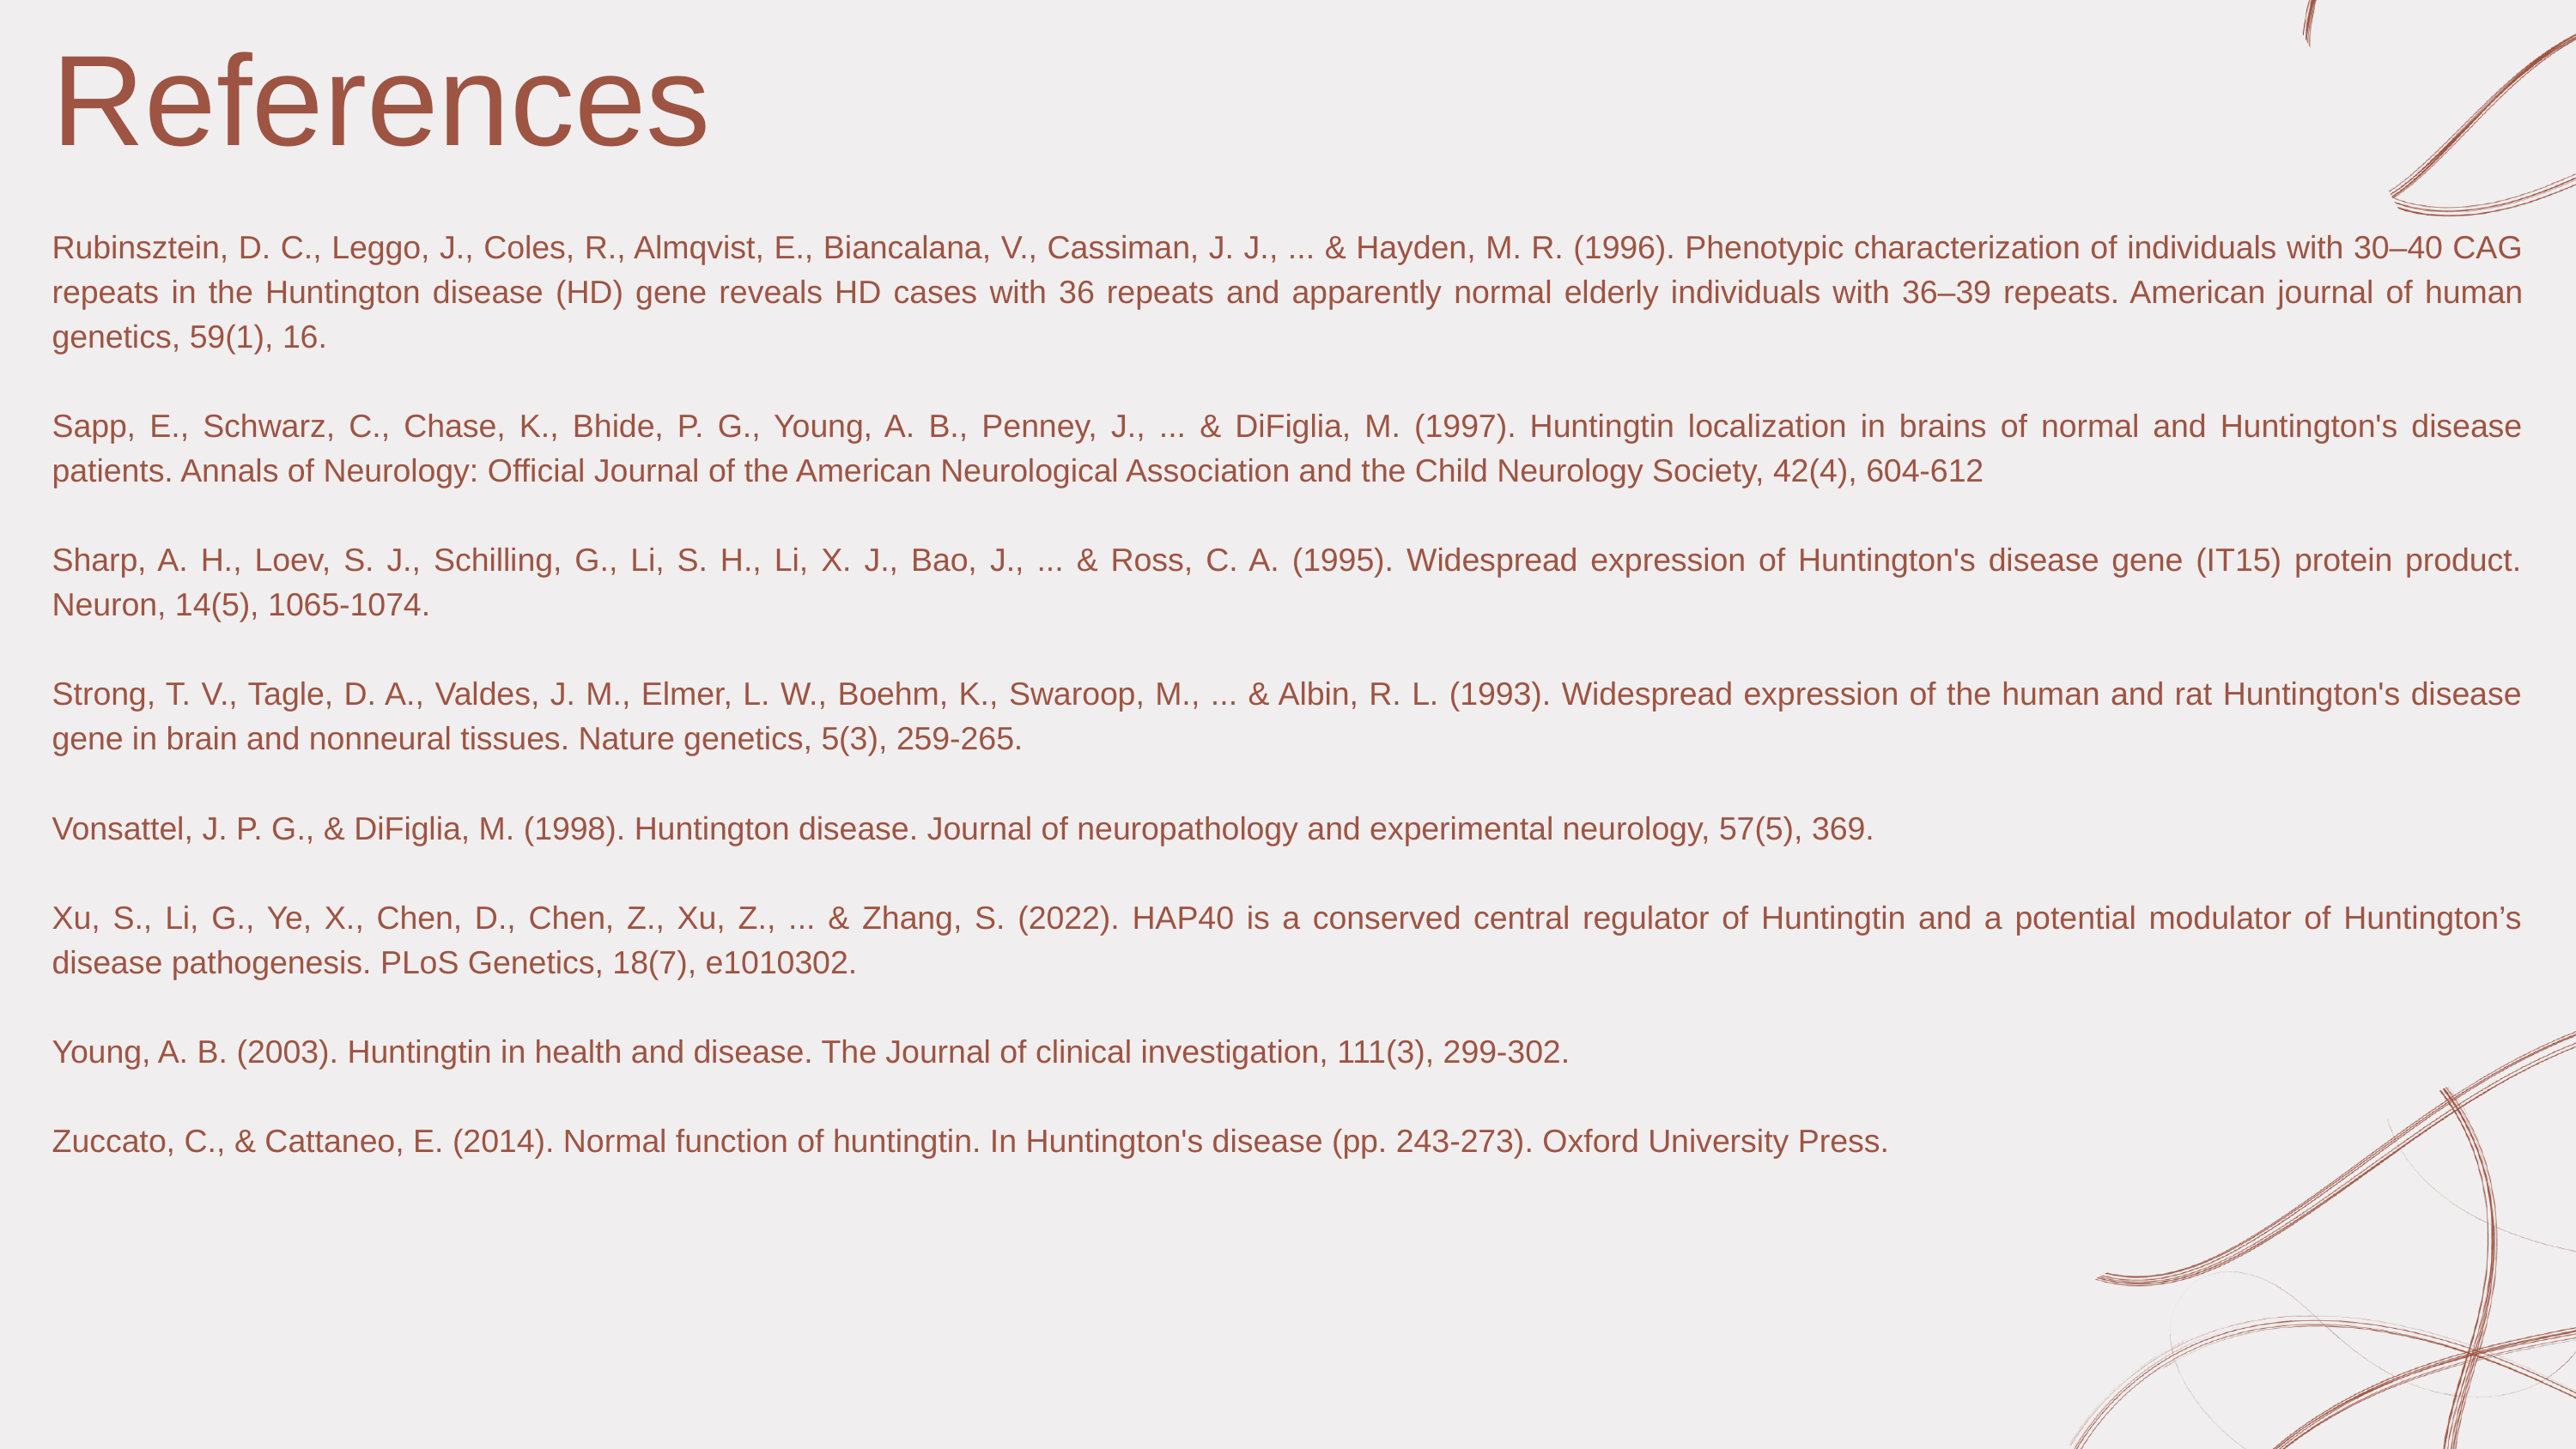

References

Rubinsztein, D. C., Leggo, J., Coles, R., Almqvist, E., Biancalana, V., Cassiman, J. J., ... & Hayden, M. R. (1996). Phenotypic characterization of individuals with 30–40 CAG repeats in the Huntington disease (HD) gene reveals HD cases with 36 repeats and apparently normal elderly individuals with 36–39 repeats. American journal of human genetics, 59(1), 16.

Sapp, E., Schwarz, C., Chase, K., Bhide, P. G., Young, A. B., Penney, J., ... & DiFiglia, M. (1997). Huntingtin localization in brains of normal and Huntington's disease patients. Annals of Neurology: Official Journal of the American Neurological Association and the Child Neurology Society, 42(4), 604-612

Sharp, A. H., Loev, S. J., Schilling, G., Li, S. H., Li, X. J., Bao, J., ... & Ross, C. A. (1995). Widespread expression of Huntington's disease gene (IT15) protein product. Neuron, 14(5), 1065-1074.

Strong, T. V., Tagle, D. A., Valdes, J. M., Elmer, L. W., Boehm, K., Swaroop, M., ... & Albin, R. L. (1993). Widespread expression of the human and rat Huntington's disease gene in brain and nonneural tissues. Nature genetics, 5(3), 259-265.

Vonsattel, J. P. G., & DiFiglia, M. (1998). Huntington disease. Journal of neuropathology and experimental neurology, 57(5), 369.

Xu, S., Li, G., Ye, X., Chen, D., Chen, Z., Xu, Z., ... & Zhang, S. (2022). HAP40 is a conserved central regulator of Huntingtin and a potential modulator of Huntington’s disease pathogenesis. PLoS Genetics, 18(7), e1010302.

Young, A. B. (2003). Huntingtin in health and disease. The Journal of clinical investigation, 111(3), 299-302.

Zuccato, C., & Cattaneo, E. (2014). Normal function of huntingtin. In Huntington's disease (pp. 243-273). Oxford University Press.